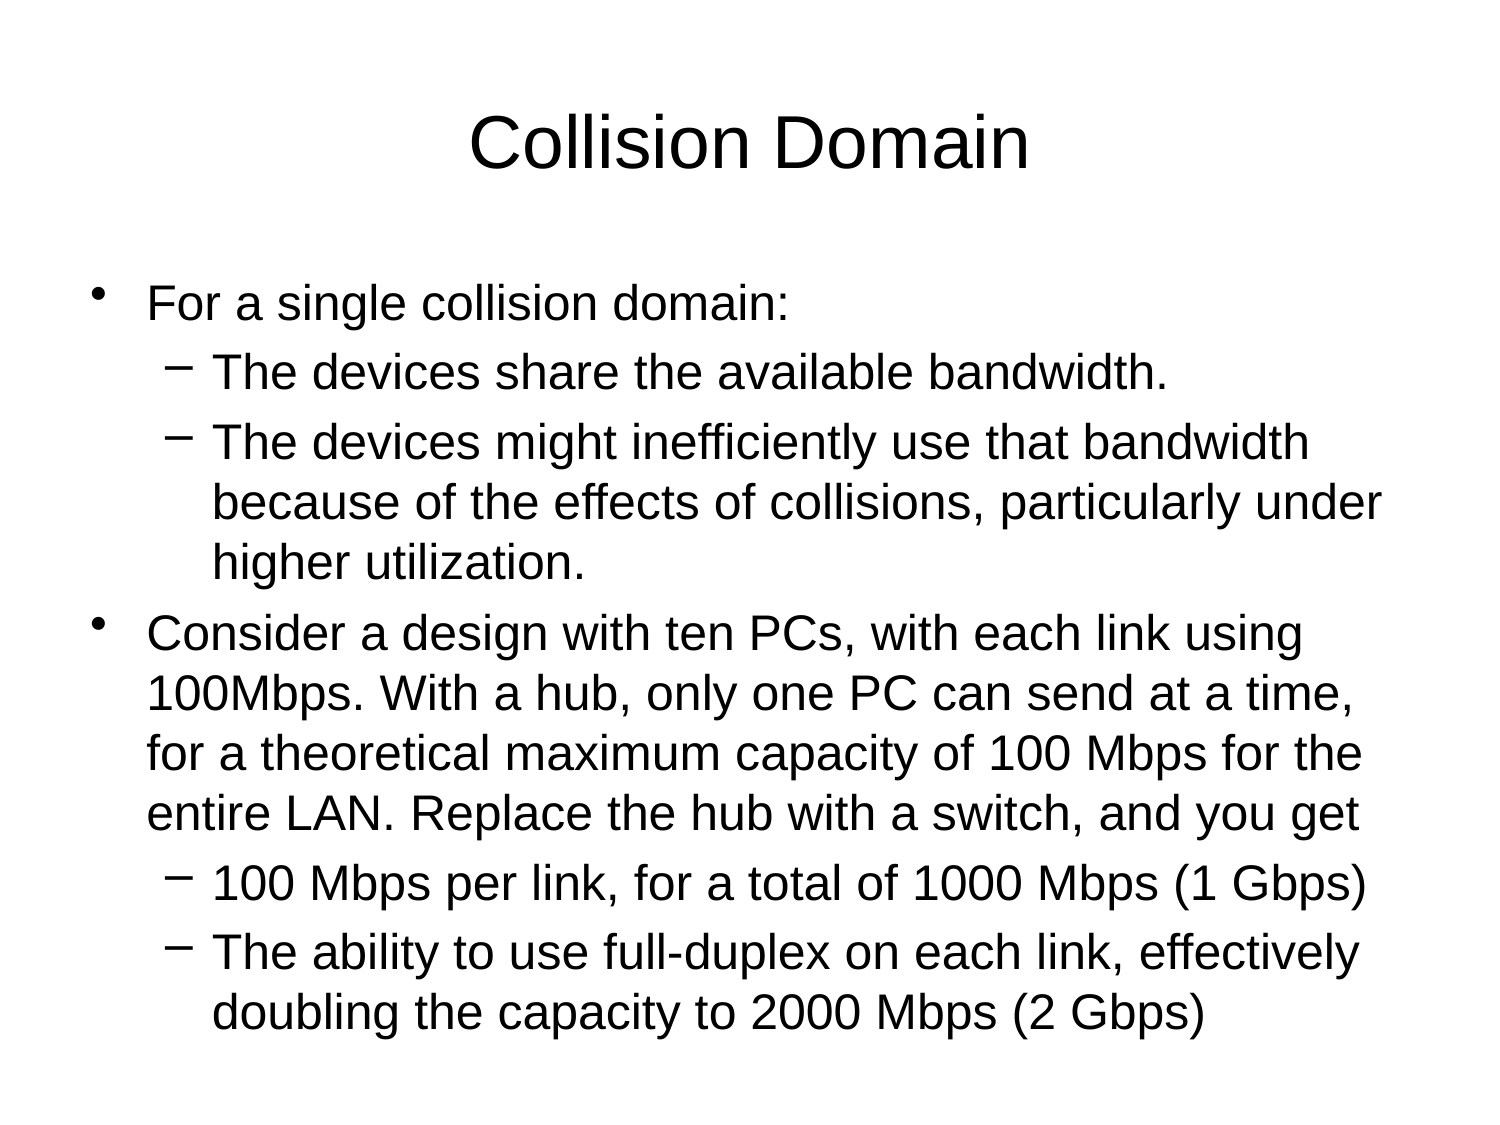

# Collision Domain
For a single collision domain:
The devices share the available bandwidth.
The devices might inefficiently use that bandwidth because of the effects of collisions, particularly under higher utilization.
Consider a design with ten PCs, with each link using 100Mbps. With a hub, only one PC can send at a time, for a theoretical maximum capacity of 100 Mbps for the entire LAN. Replace the hub with a switch, and you get
100 Mbps per link, for a total of 1000 Mbps (1 Gbps)
The ability to use full-duplex on each link, effectively doubling the capacity to 2000 Mbps (2 Gbps)